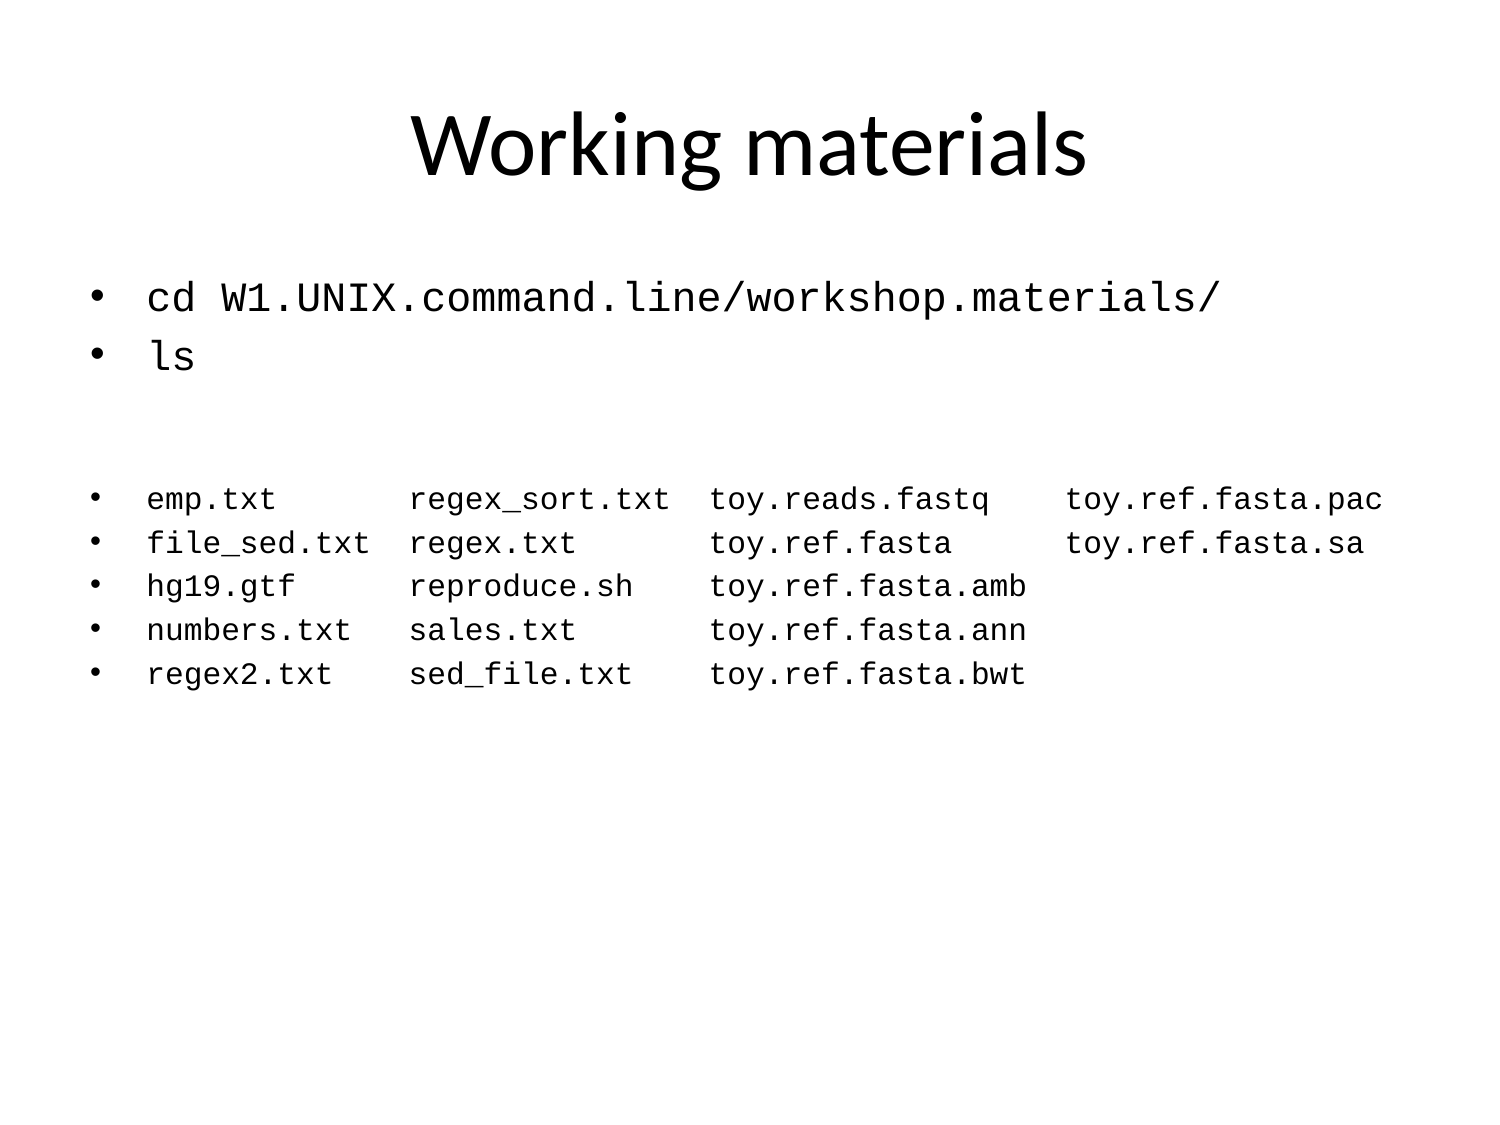

# Working materials
cd W1.UNIX.command.line/workshop.materials/
ls

emp.txt       regex_sort.txt  toy.reads.fastq    toy.ref.fasta.pac
file_sed.txt  regex.txt       toy.ref.fasta      toy.ref.fasta.sa
hg19.gtf      reproduce.sh    toy.ref.fasta.amb
numbers.txt   sales.txt       toy.ref.fasta.ann
regex2.txt    sed_file.txt    toy.ref.fasta.bwt